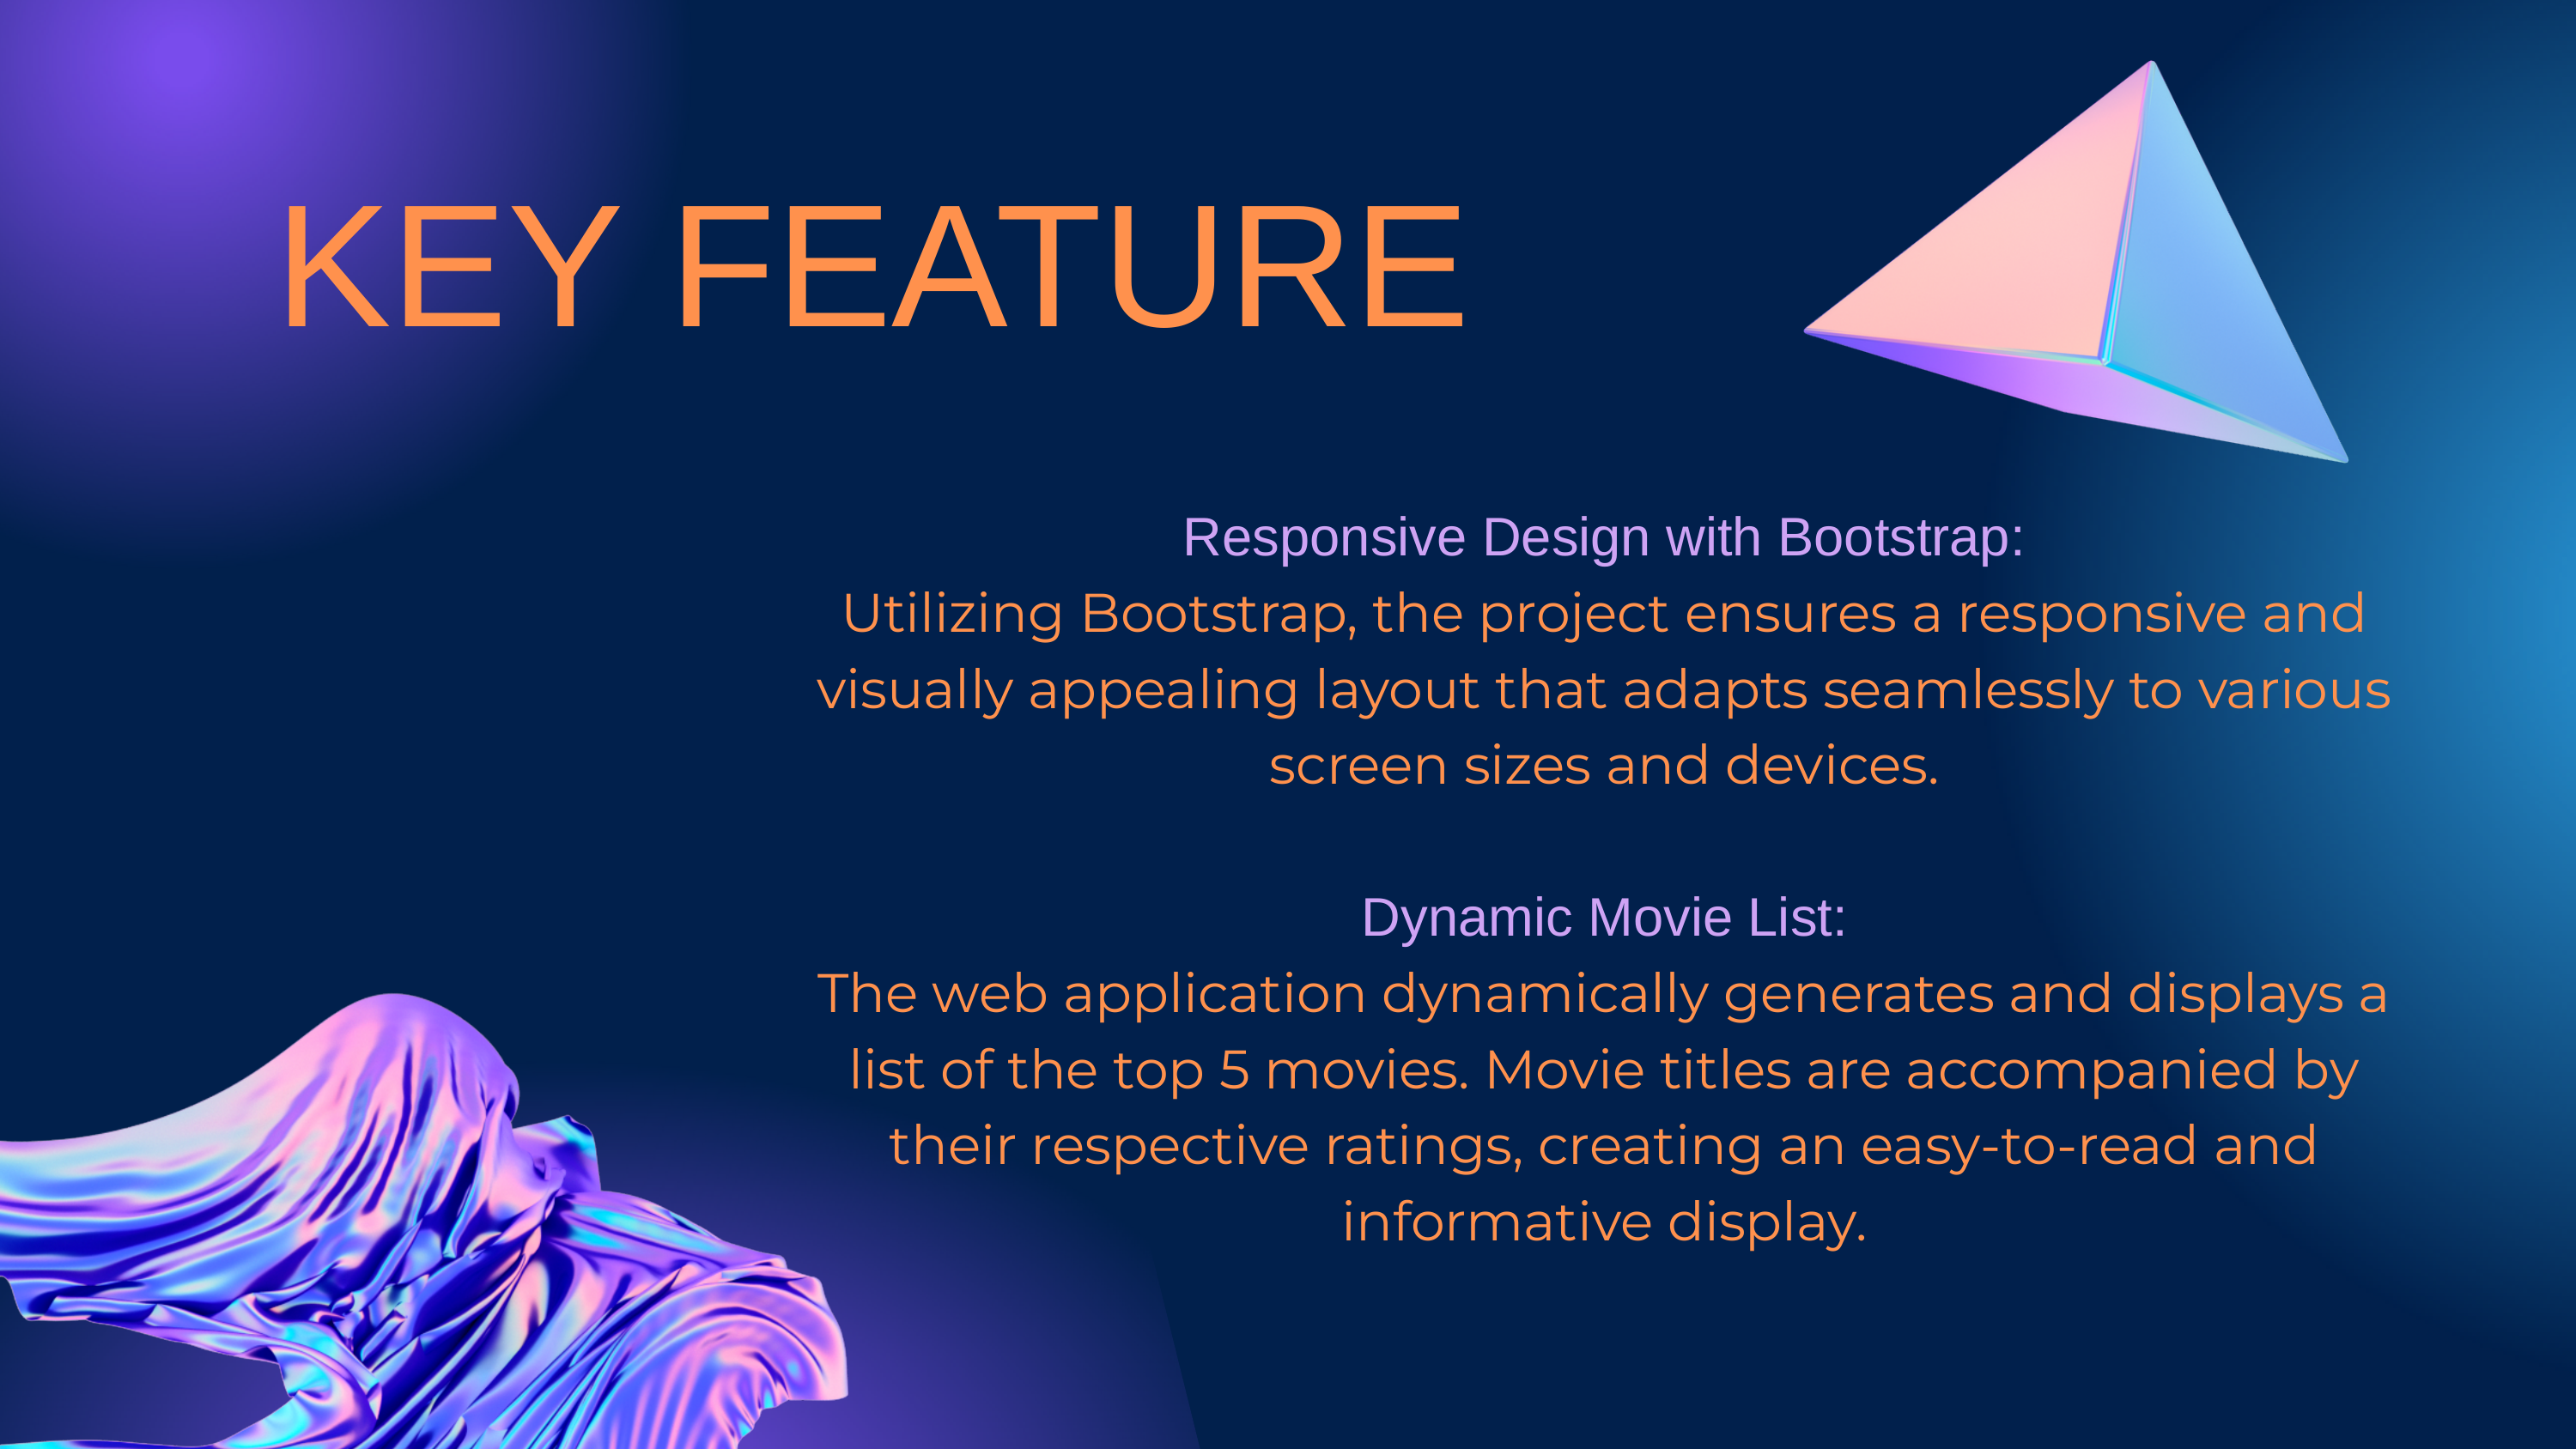

KEY FEATURE
Responsive Design with Bootstrap:
Utilizing Bootstrap, the project ensures a responsive and visually appealing layout that adapts seamlessly to various screen sizes and devices.

Dynamic Movie List:
The web application dynamically generates and displays a list of the top 5 movies. Movie titles are accompanied by their respective ratings, creating an easy-to-read and informative display.